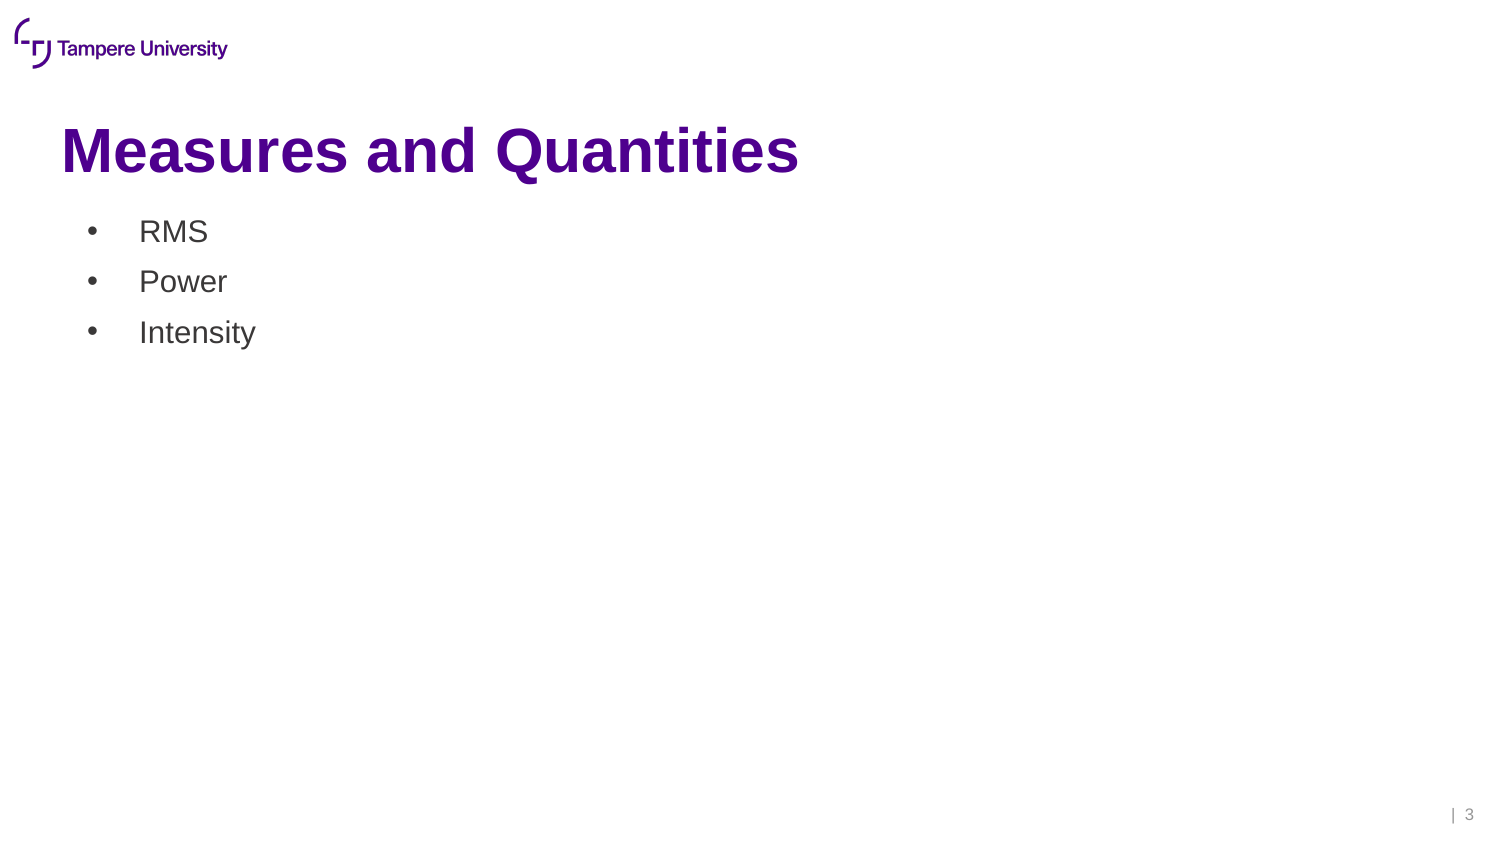

# Measures and Quantities
RMS
Power
Intensity
|  3